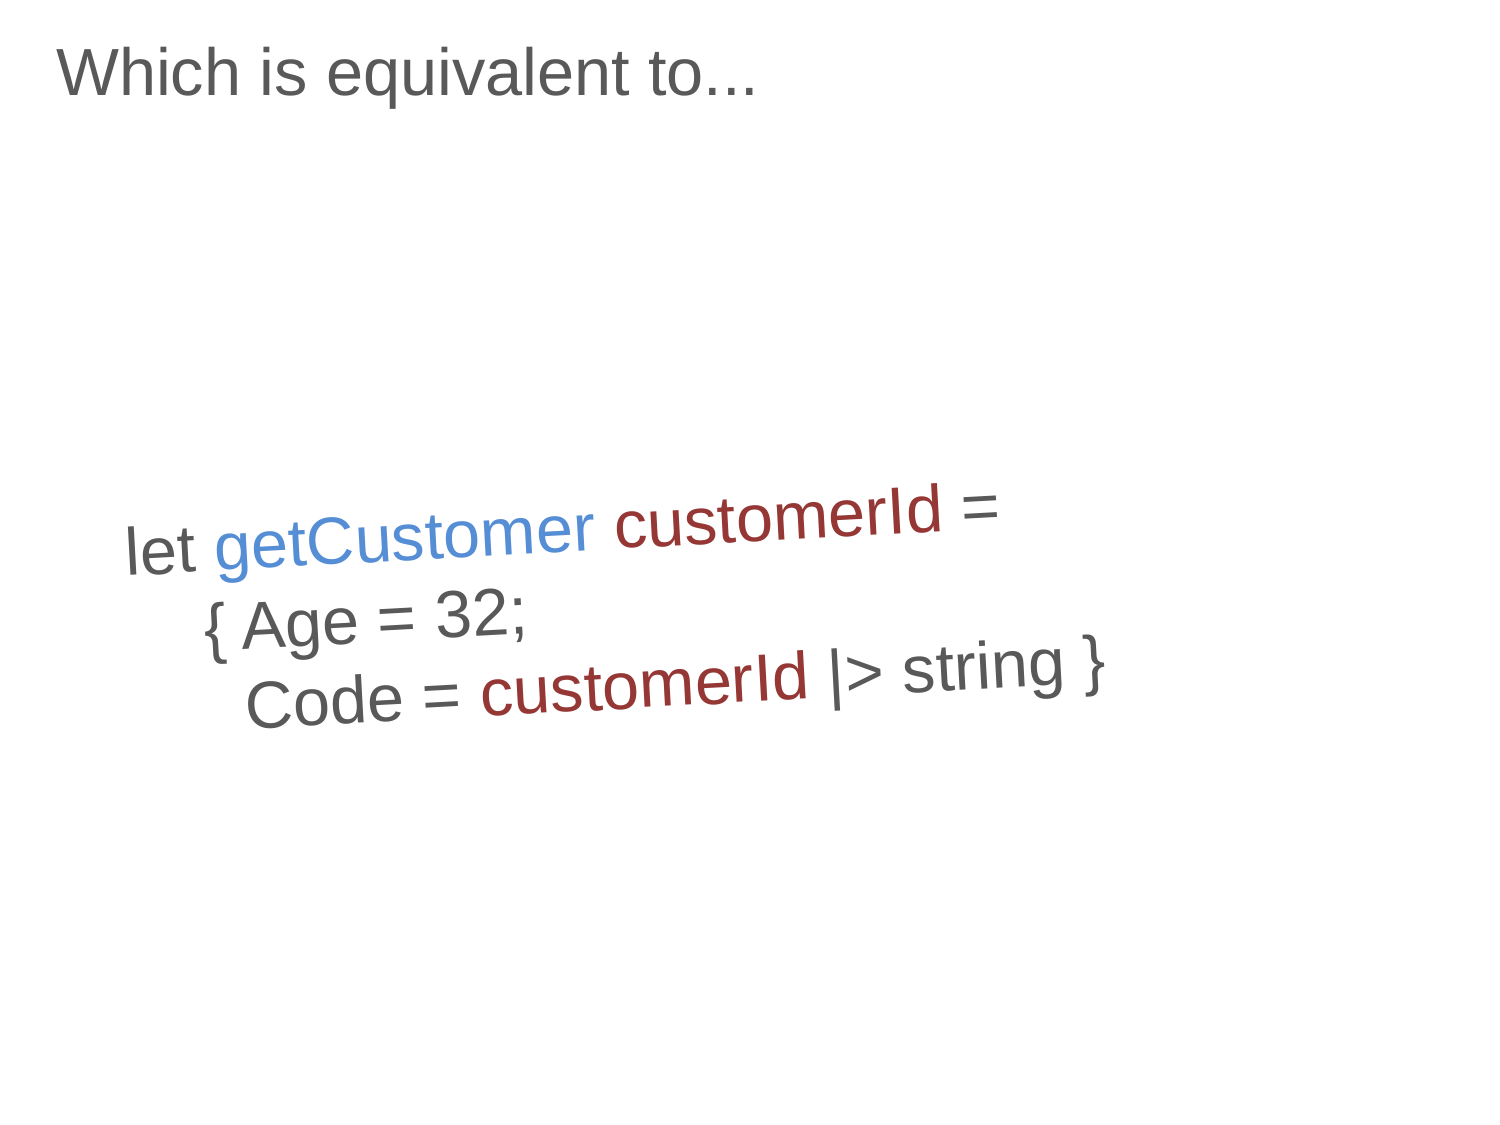

Which is equivalent to...
# let getCustomer customerId = { Age = 32; Code = customerId |> string }